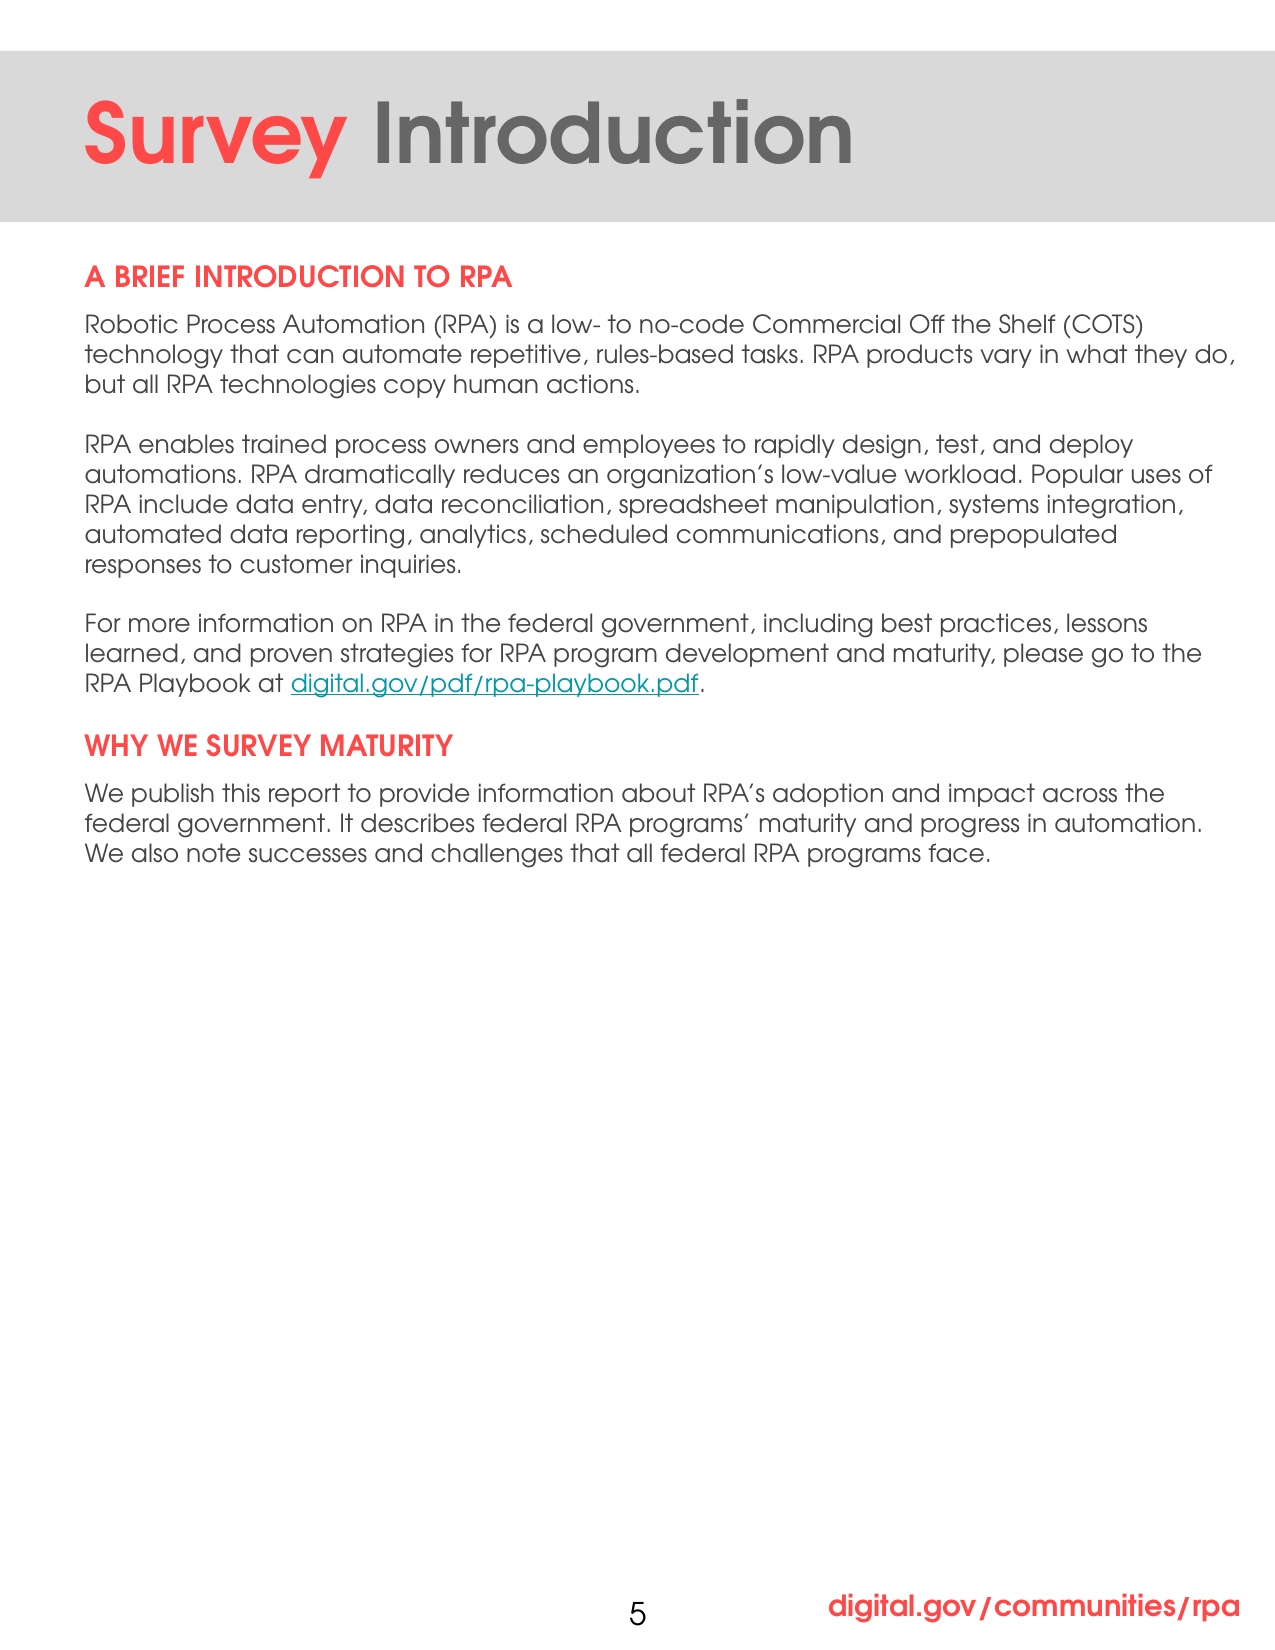

Survey Introduction
A BRIEF INTRODUCTION TO RPA

Robotic Process Automation (RPA) is a low- to no-code Commercial Off the Shelf (COTS) technology that can automate repetitive, rules-based tasks. RPA products vary in what they do, but all RPA technologies copy human actions.
RPA enables trained process owners and employees to rapidly design, test, and deploy automations. RPA dramatically reduces an organization’s low-value workload. Popular uses of RPA include data entry, data reconciliation, spreadsheet manipulation, systems integration, automated data reporting, analytics, scheduled communications, and prepopulated responses to customer inquiries.

For more information on RPA in the federal government, including best practices, lessons learned, and proven strategies for RPA program development and maturity, please go to the RPA Playbook at digital.gov/pdf/rpa-playbook.pdf.

WHY WE SURVEY MATURITY

We publish this report to provide information about RPA’s adoption and impact across the federal government. It describes federal RPA programs’ maturity and progress in automation. We also note successes and challenges that all federal RPA programs face.
digital.gov/communities/rpa
5